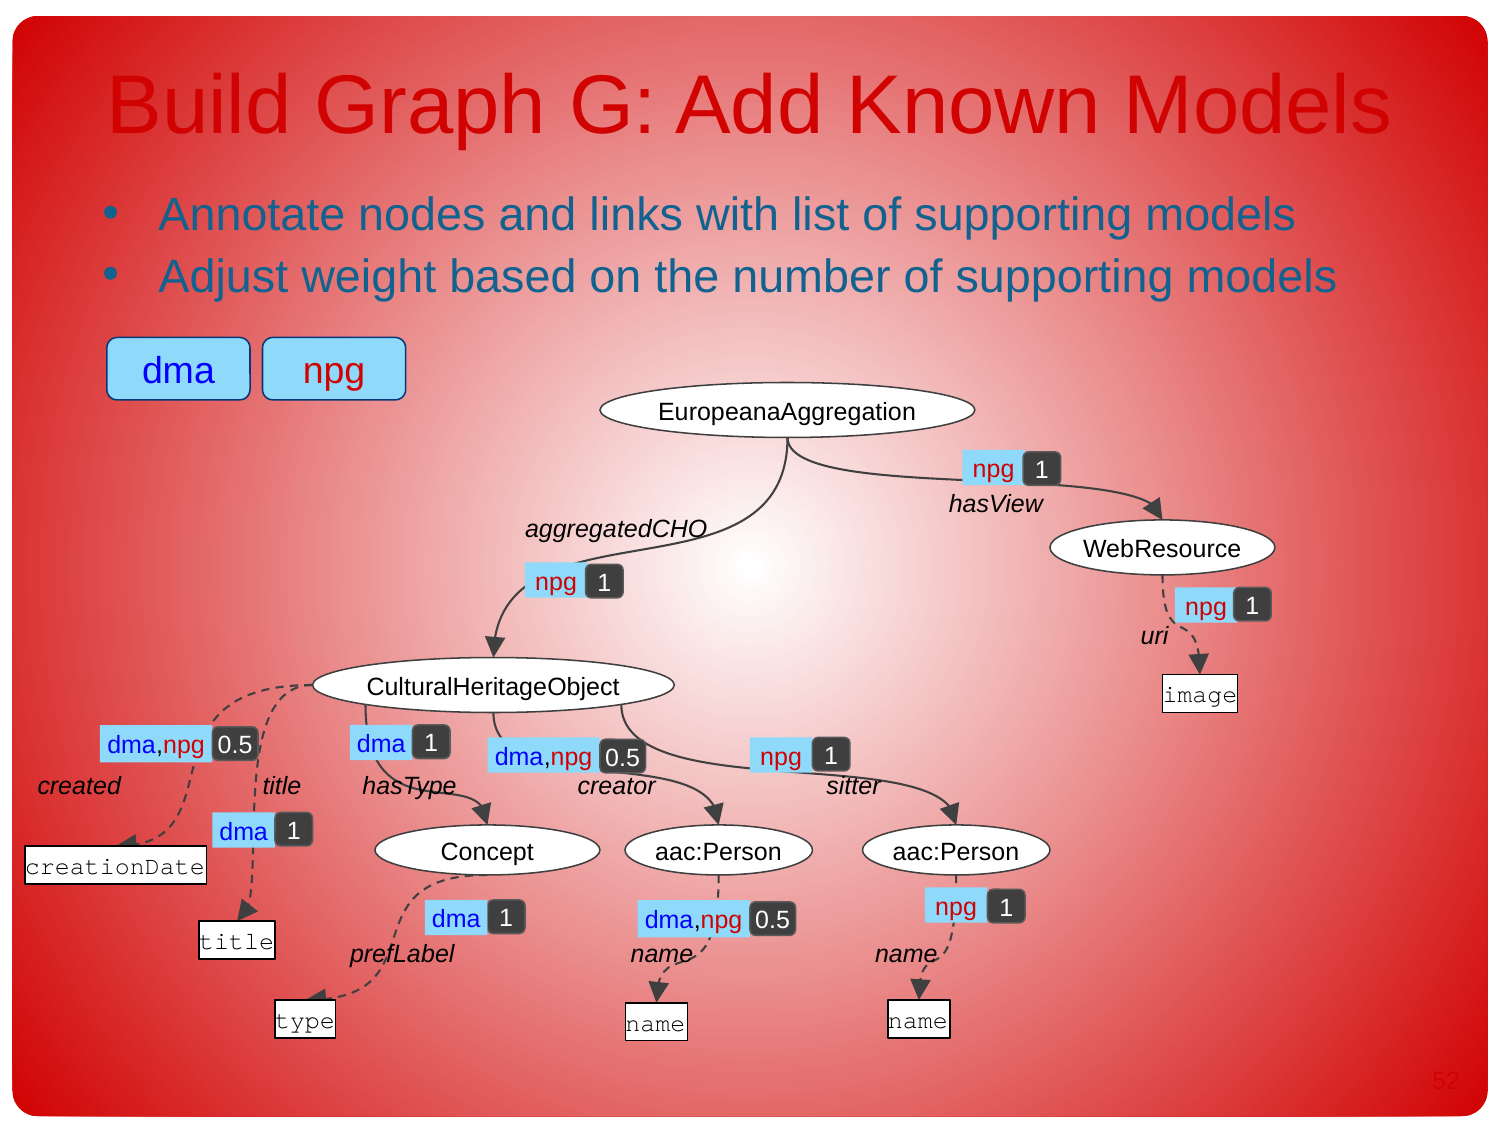

# Build Graph G: Add Known Models
Annotate nodes and links with list of supporting models
Adjust weight based on the number of supporting models
dma
npg
EuropeanaAggregation
npg
1
hasView
aggregatedCHO
WebResource
npg
1
npg
1
uri
CulturalHeritageObject
image
dma,npg
dma
1
0.5
dma,npg
npg
1
0.5
created
title
hasType
creator
sitter
dma
1
Concept
aac:Person
aac:Person
creationDate
npg
1
dma
1
dma,npg
0.5
title
prefLabel
name
name
type
name
name
52